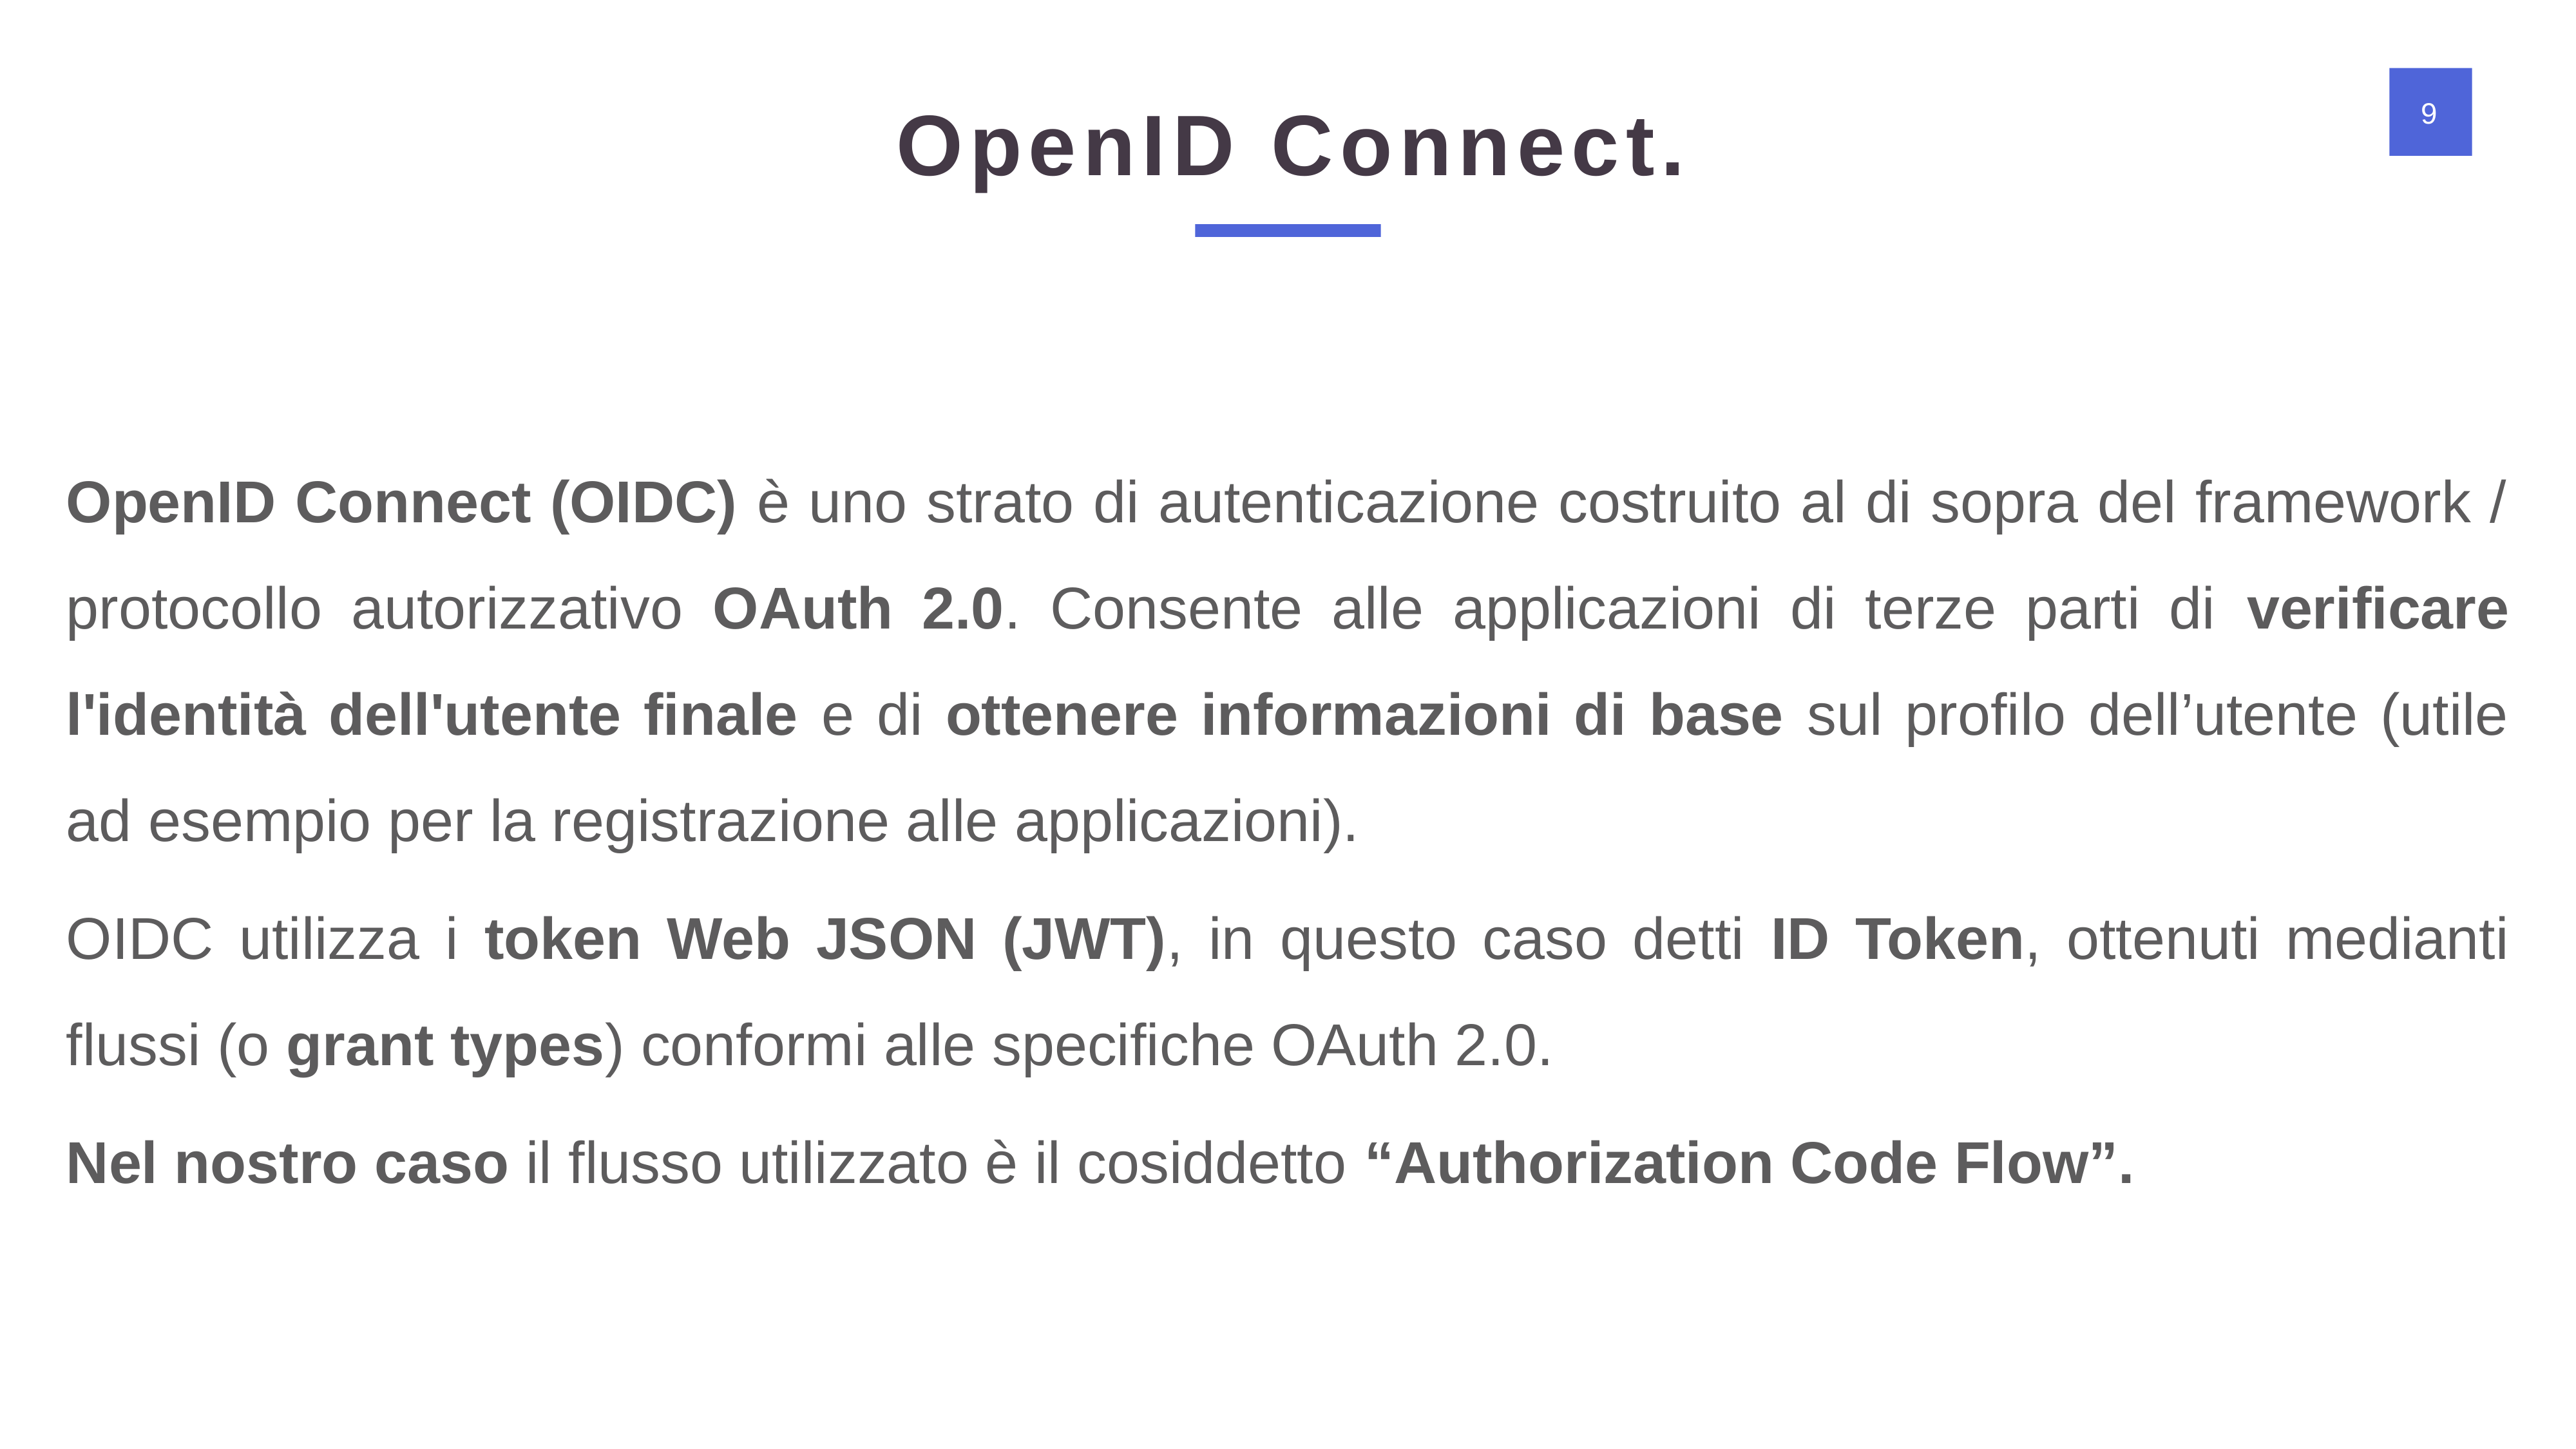

OpenID Connect.

OpenID Connect (OIDC) è uno strato di autenticazione costruito al di sopra del framework / protocollo autorizzativo OAuth 2.0. Consente alle applicazioni di terze parti di verificare l'identità dell'utente finale e di ottenere informazioni di base sul profilo dell’utente (utile ad esempio per la registrazione alle applicazioni).
OIDC utilizza i token Web JSON (JWT), in questo caso detti ID Token, ottenuti medianti flussi (o grant types) conformi alle specifiche OAuth 2.0.
Nel nostro caso il flusso utilizzato è il cosiddetto “Authorization Code Flow”.